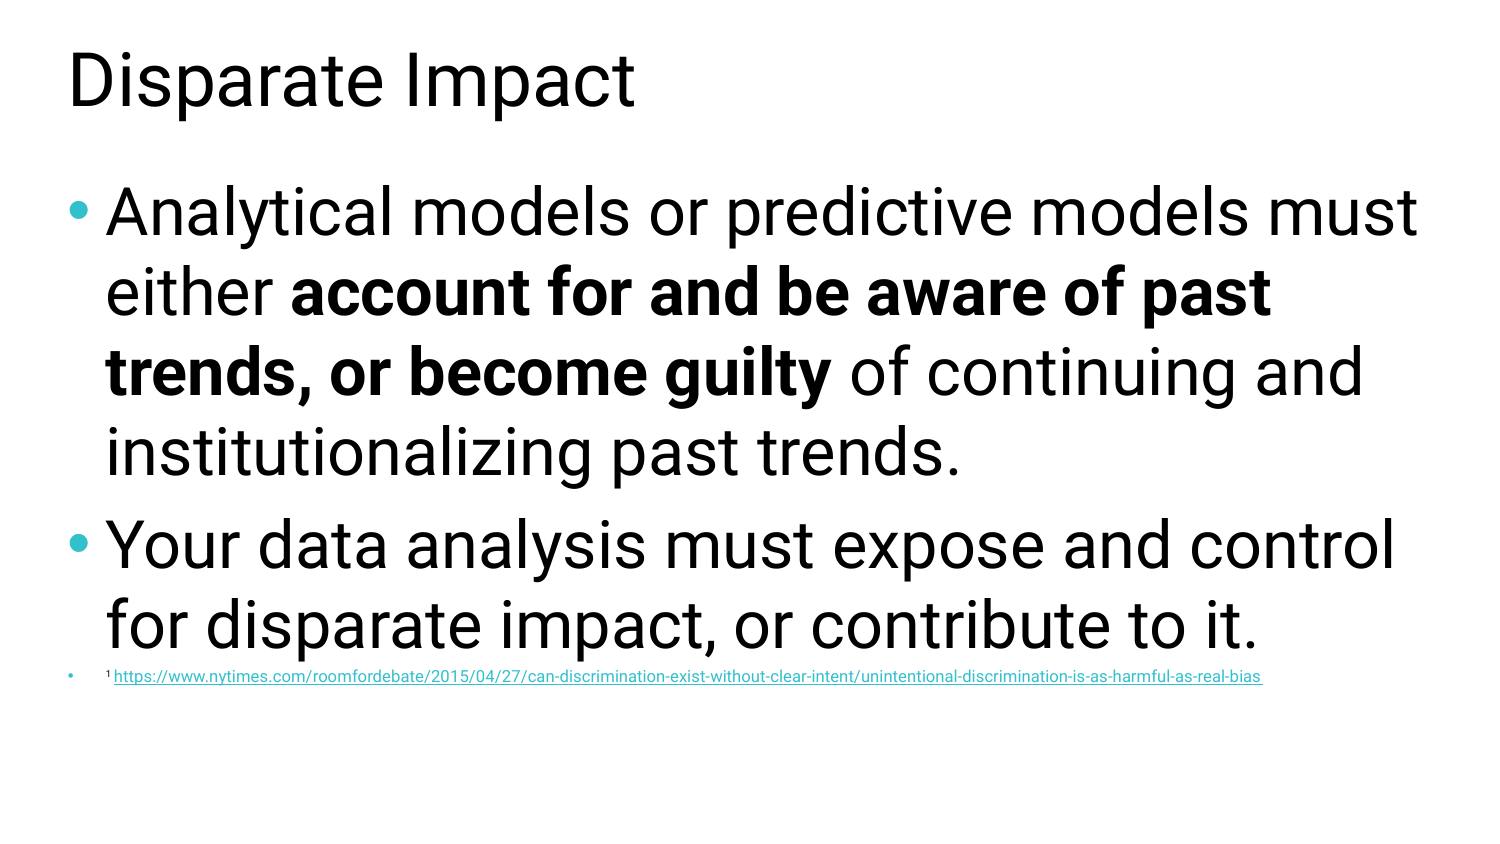

# Disparate Impact
Analytical models or predictive models must either account for and be aware of past trends, or become guilty of continuing and institutionalizing past trends.
Your data analysis must expose and control for disparate impact, or contribute to it.
1 https://www.nytimes.com/roomfordebate/2015/04/27/can-discrimination-exist-without-clear-intent/unintentional-discrimination-is-as-harmful-as-real-bias